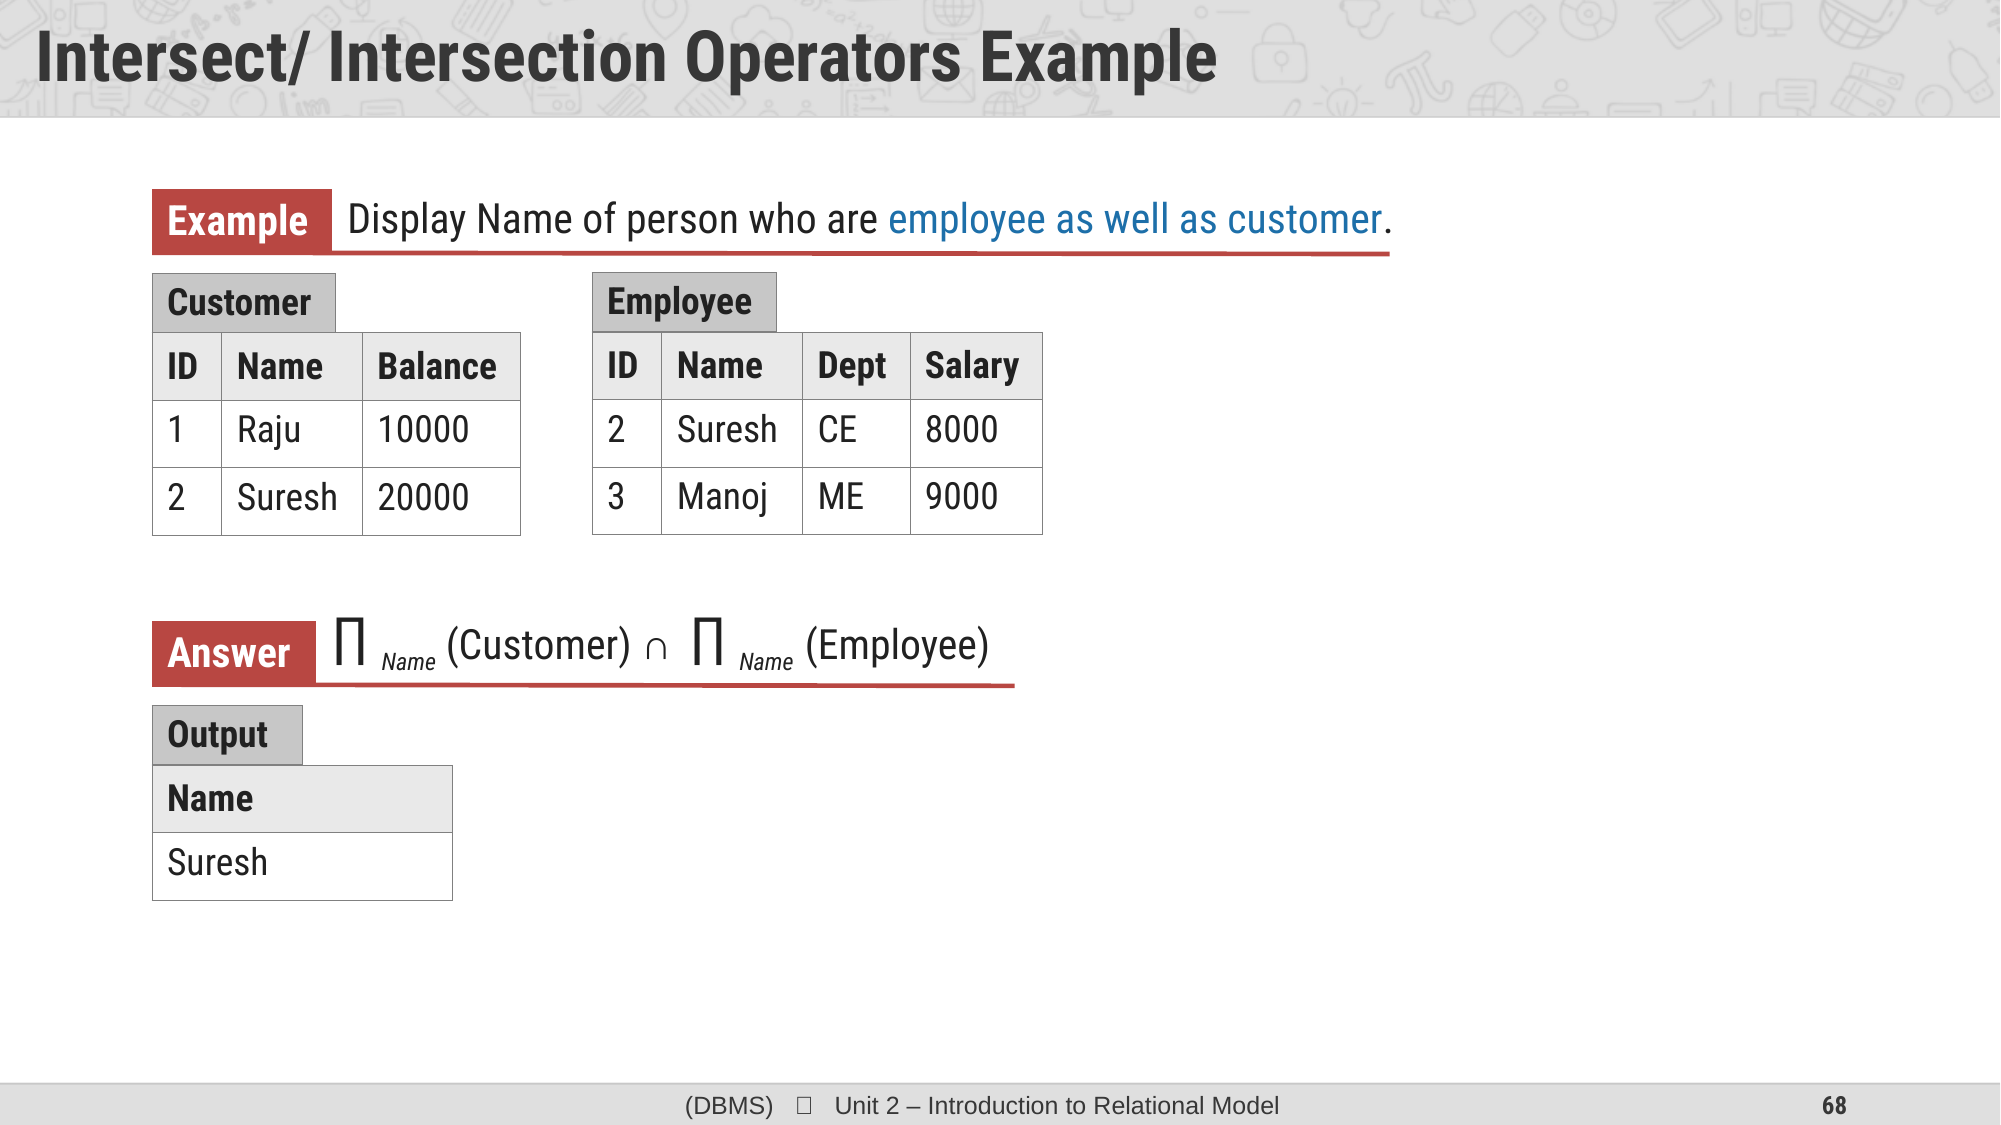

# Intersect/ Intersection Operators Example

| Display Name of person who are employee as well as customer. |
| --- |
| Example |
| --- |
| Employee |
| --- |
| Customer |
| --- |
| ID | Name | Dept | Salary |
| --- | --- | --- | --- |
| 2 | Suresh | CE | 8000 |
| 3 | Manoj | ME | 9000 |
| ID | Name | Balance |
| --- | --- | --- |
| 1 | Raju | 10000 |
| 2 | Suresh | 20000 |
| ∏ Name (Customer) ∩ ∏ Name (Employee) |
| --- |
| Answer |
| --- |
| Output |
| --- |
| Name |
| --- |
| Suresh |